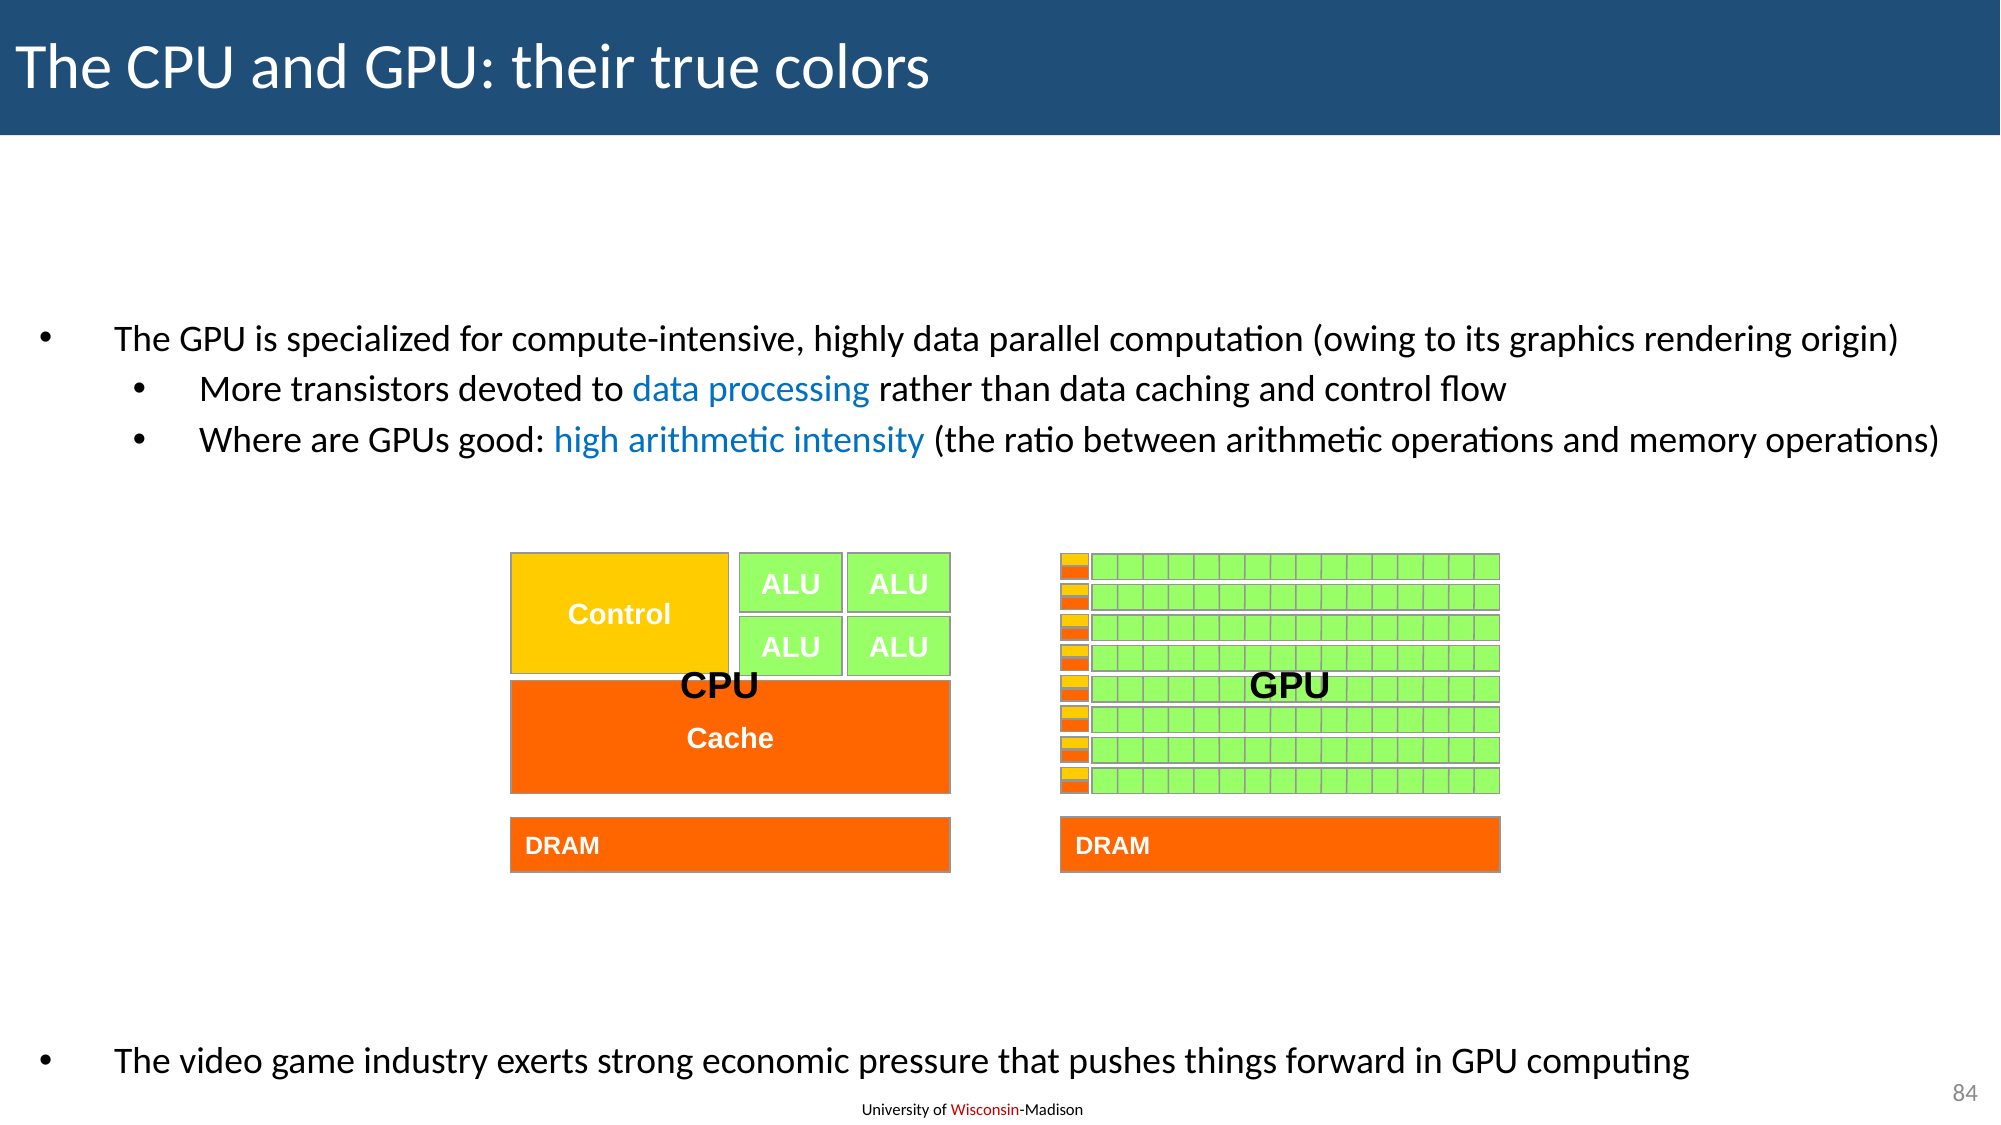

# The CPU and GPU: their true colors

The GPU is specialized for compute-intensive, highly data parallel computation (owing to its graphics rendering origin)
More transistors devoted to data processing rather than data caching and control flow
Where are GPUs good: high arithmetic intensity (the ratio between arithmetic operations and memory operations)

The video game industry exerts strong economic pressure that pushes things forward in GPU computing
Control
ALU
ALU
ALU
ALU
Cache
DRAM

DRAM
CPU
GPU
84